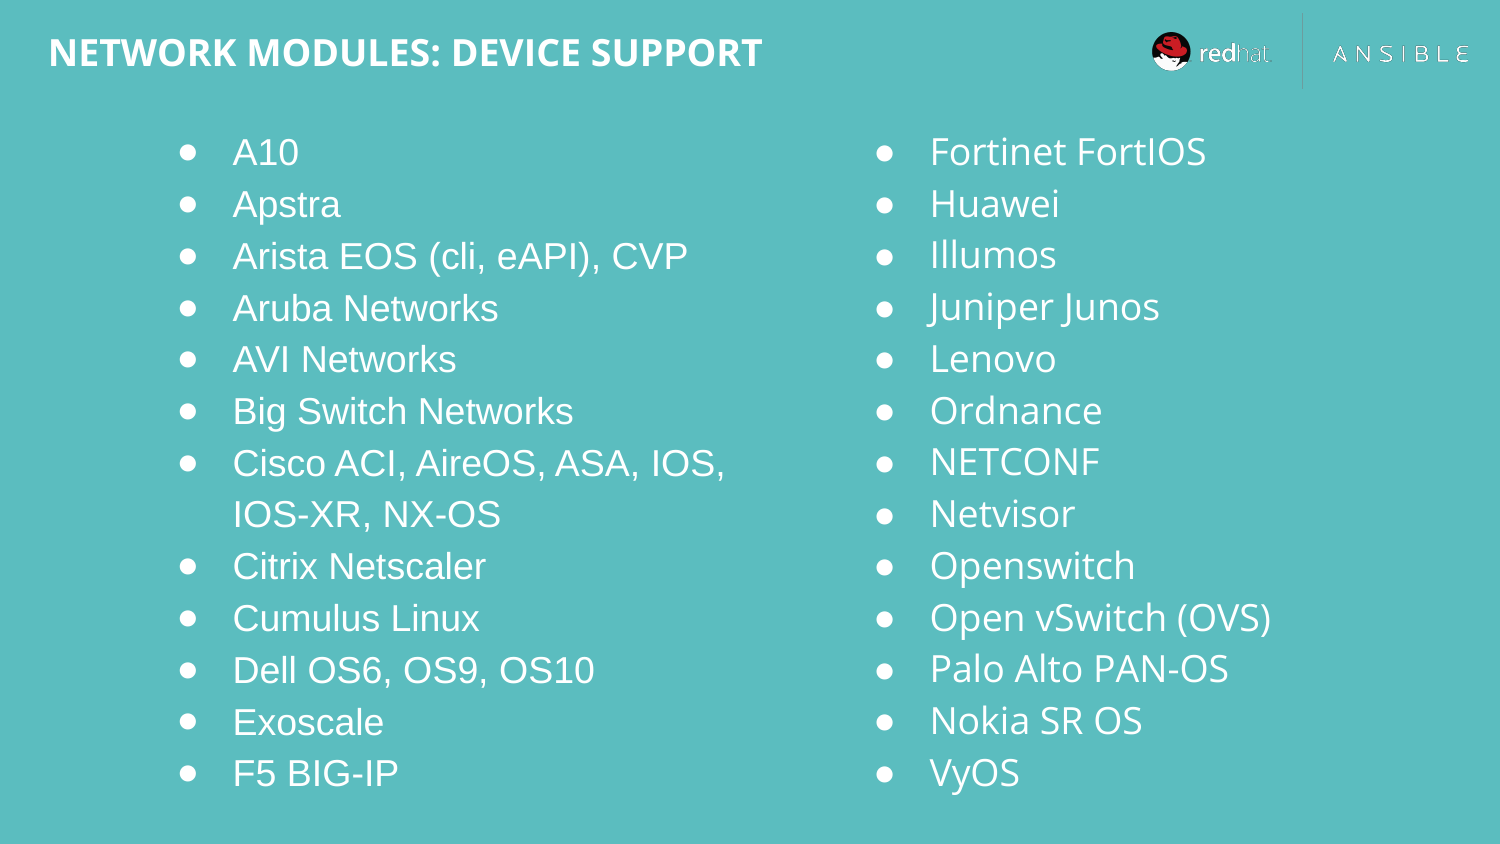

NETWORK MODULES: DEVICE SUPPORT
Fortinet FortIOS
Huawei
Illumos
Juniper Junos
Lenovo
Ordnance
NETCONF
Netvisor
Openswitch
Open vSwitch (OVS)
Palo Alto PAN-OS
Nokia SR OS
VyOS
A10
Apstra
Arista EOS (cli, eAPI), CVP
Aruba Networks
AVI Networks
Big Switch Networks
Cisco ACI, AireOS, ASA, IOS, IOS-XR, NX-OS
Citrix Netscaler
Cumulus Linux
Dell OS6, OS9, OS10
Exoscale
F5 BIG-IP